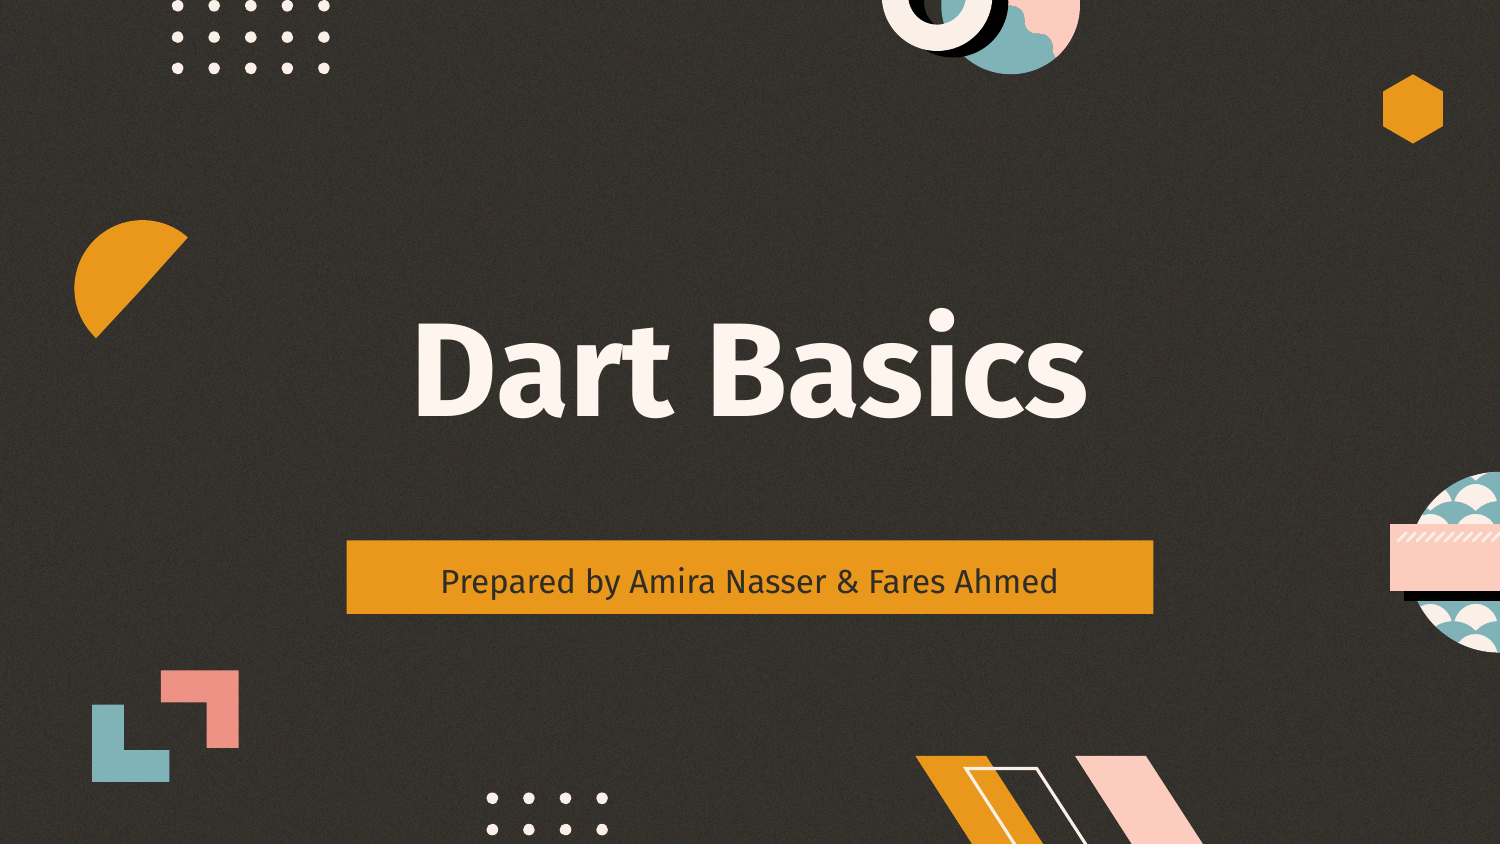

# Dart Basics
Prepared by Amira Nasser & Fares Ahmed